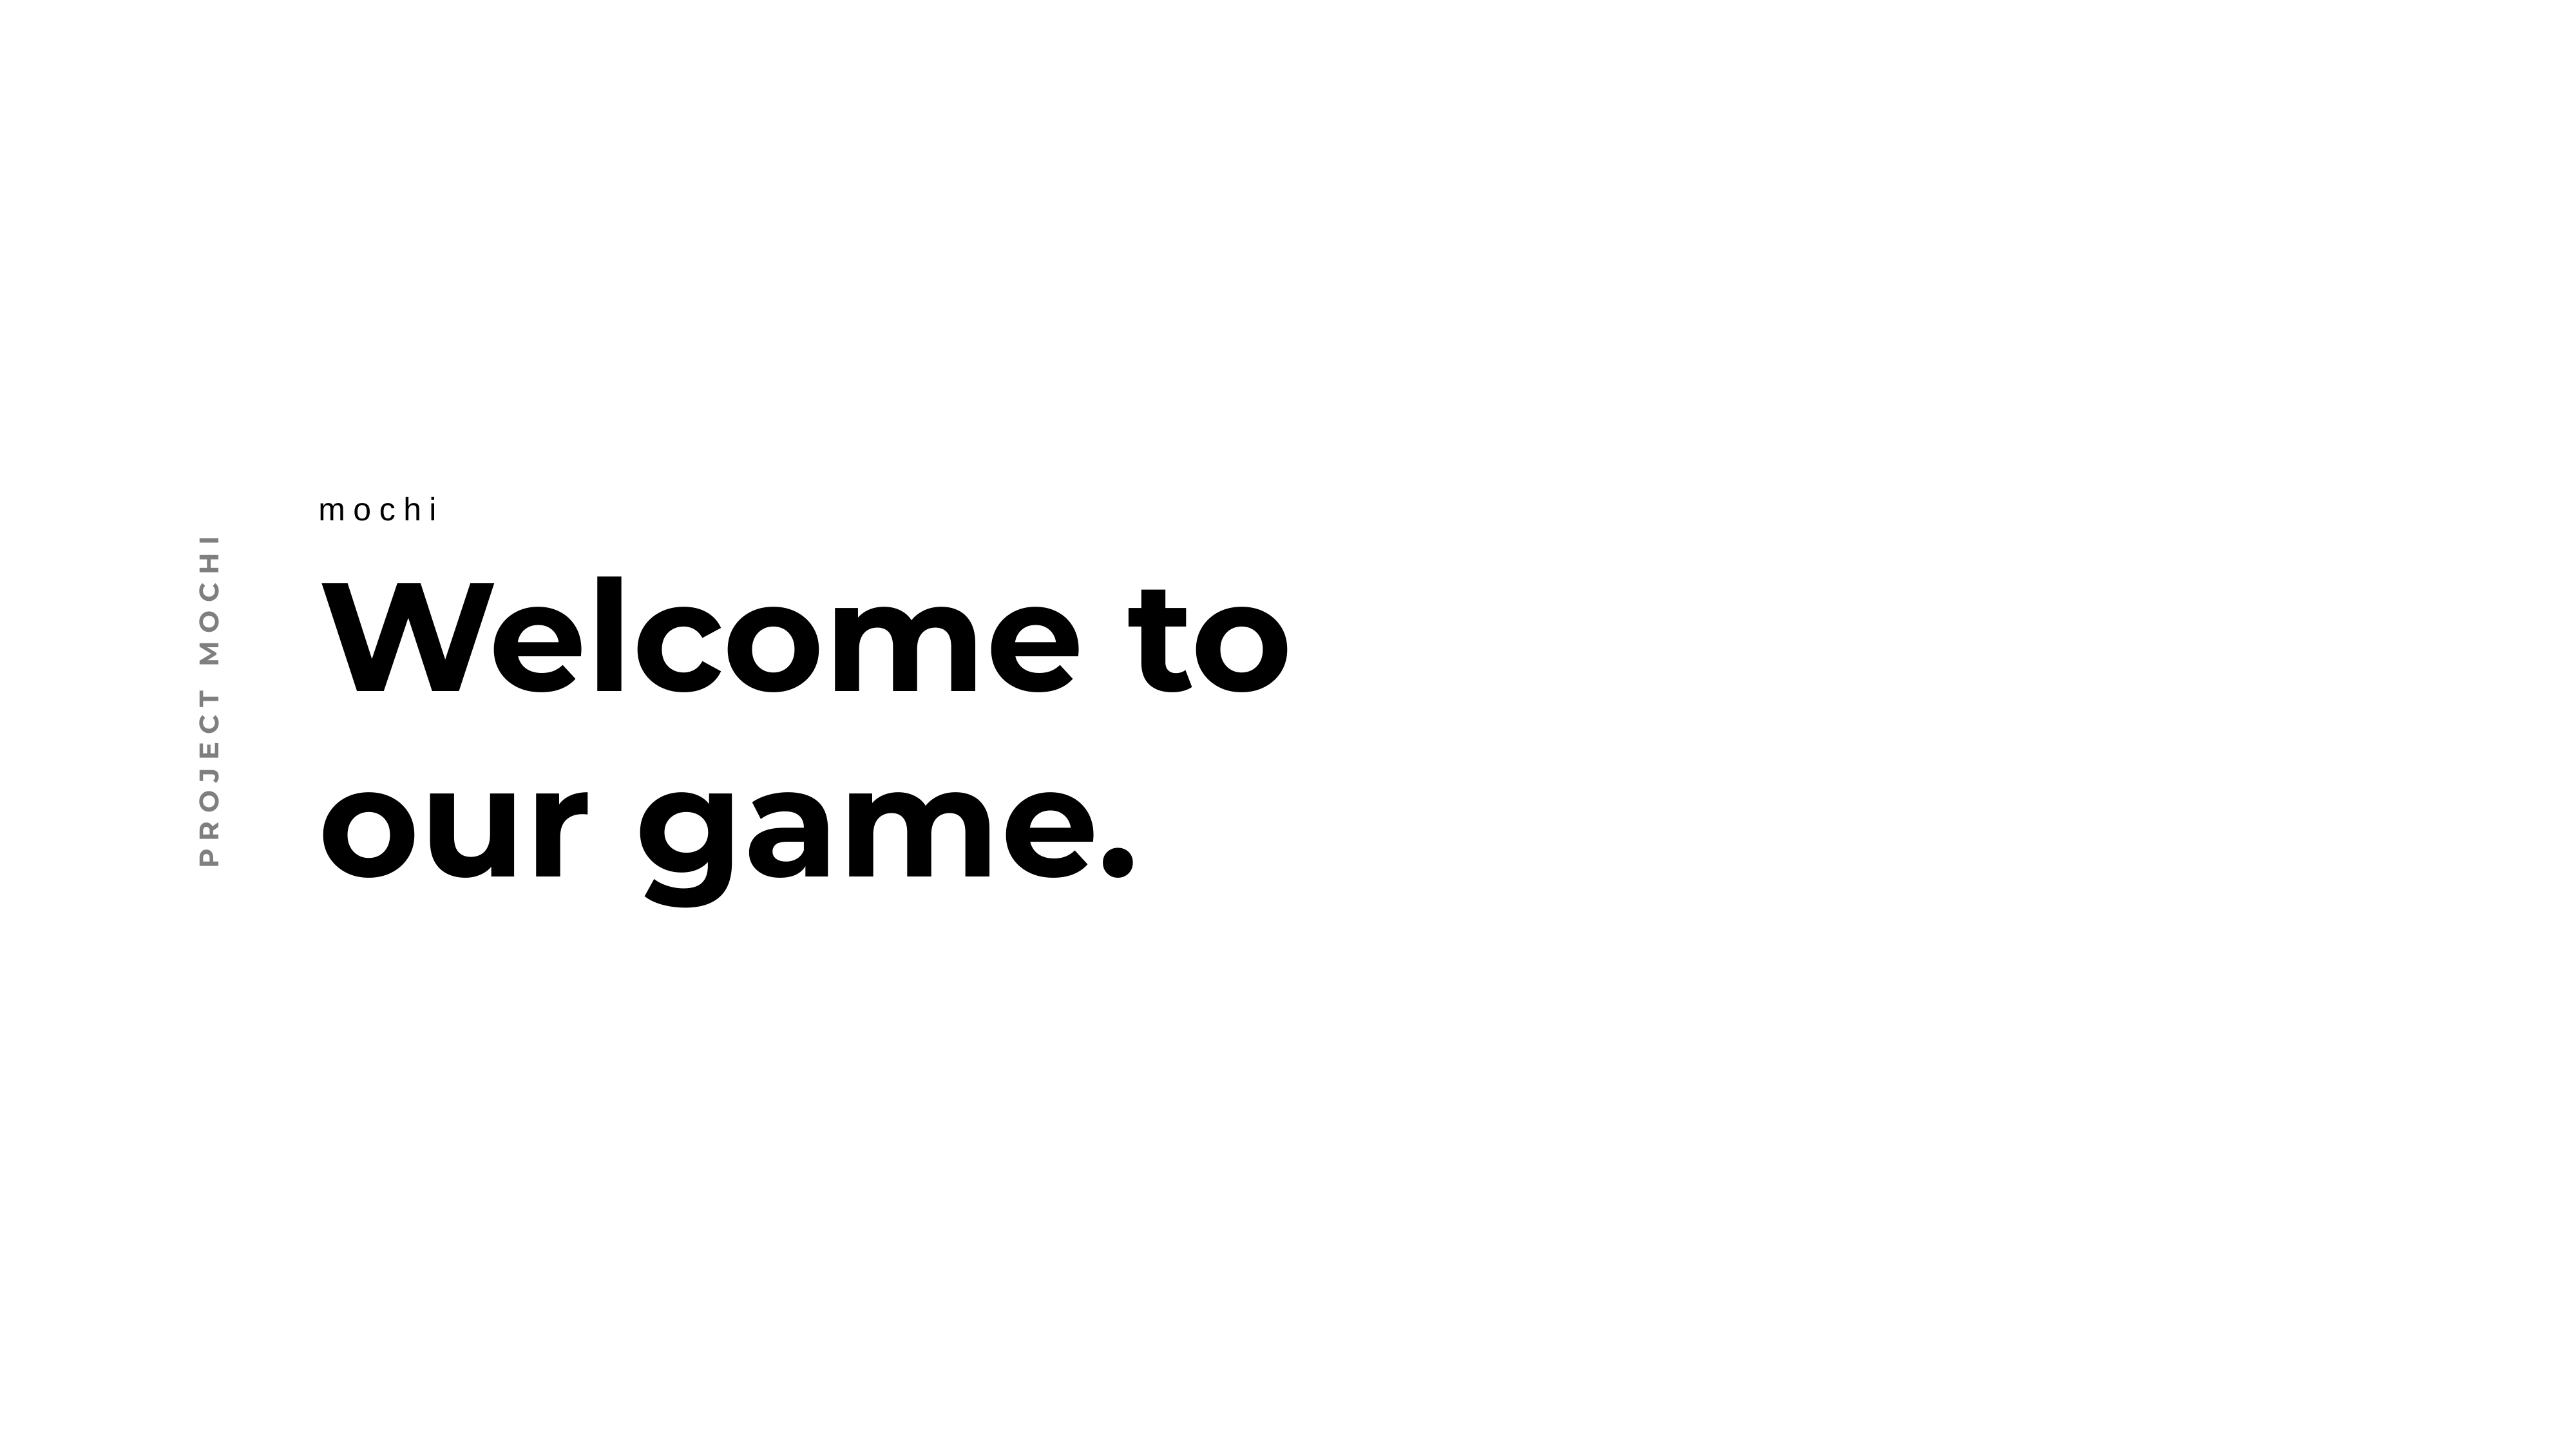

mochi
PROJECT MOCHI
Welcome to
our game.